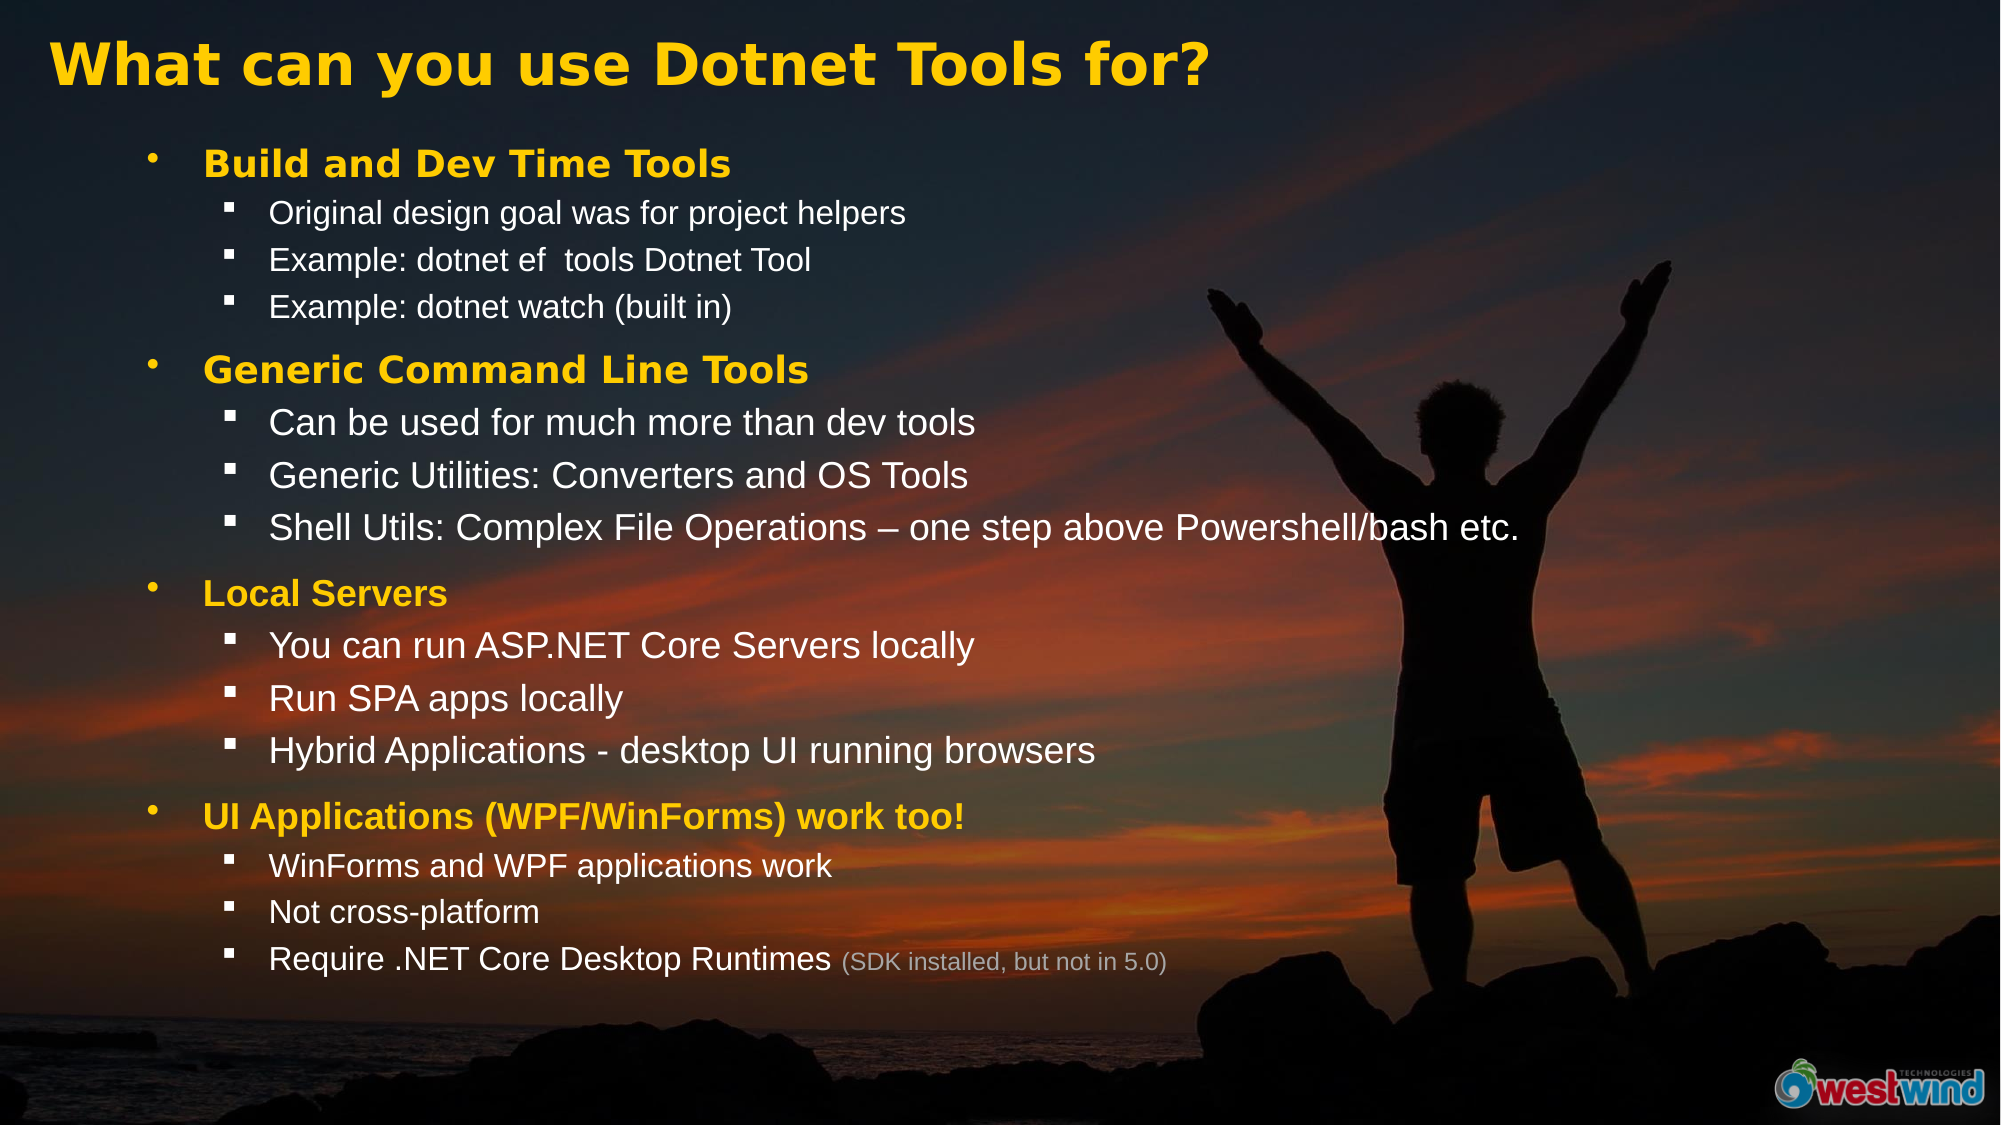

# What can you use Dotnet Tools for?
Build and Dev Time Tools
Original design goal was for project helpers
Example: dotnet ef  tools Dotnet Tool
Example: dotnet watch (built in)
Generic Command Line Tools
Can be used for much more than dev tools
Generic Utilities: Converters and OS Tools
Shell Utils: Complex File Operations – one step above Powershell/bash etc.
Local Servers
You can run ASP.NET Core Servers locally
Run SPA apps locally
Hybrid Applications - desktop UI running browsers
UI Applications (WPF/WinForms) work too!
WinForms and WPF applications work
Not cross-platform
Require .NET Core Desktop Runtimes (SDK installed, but not in 5.0)